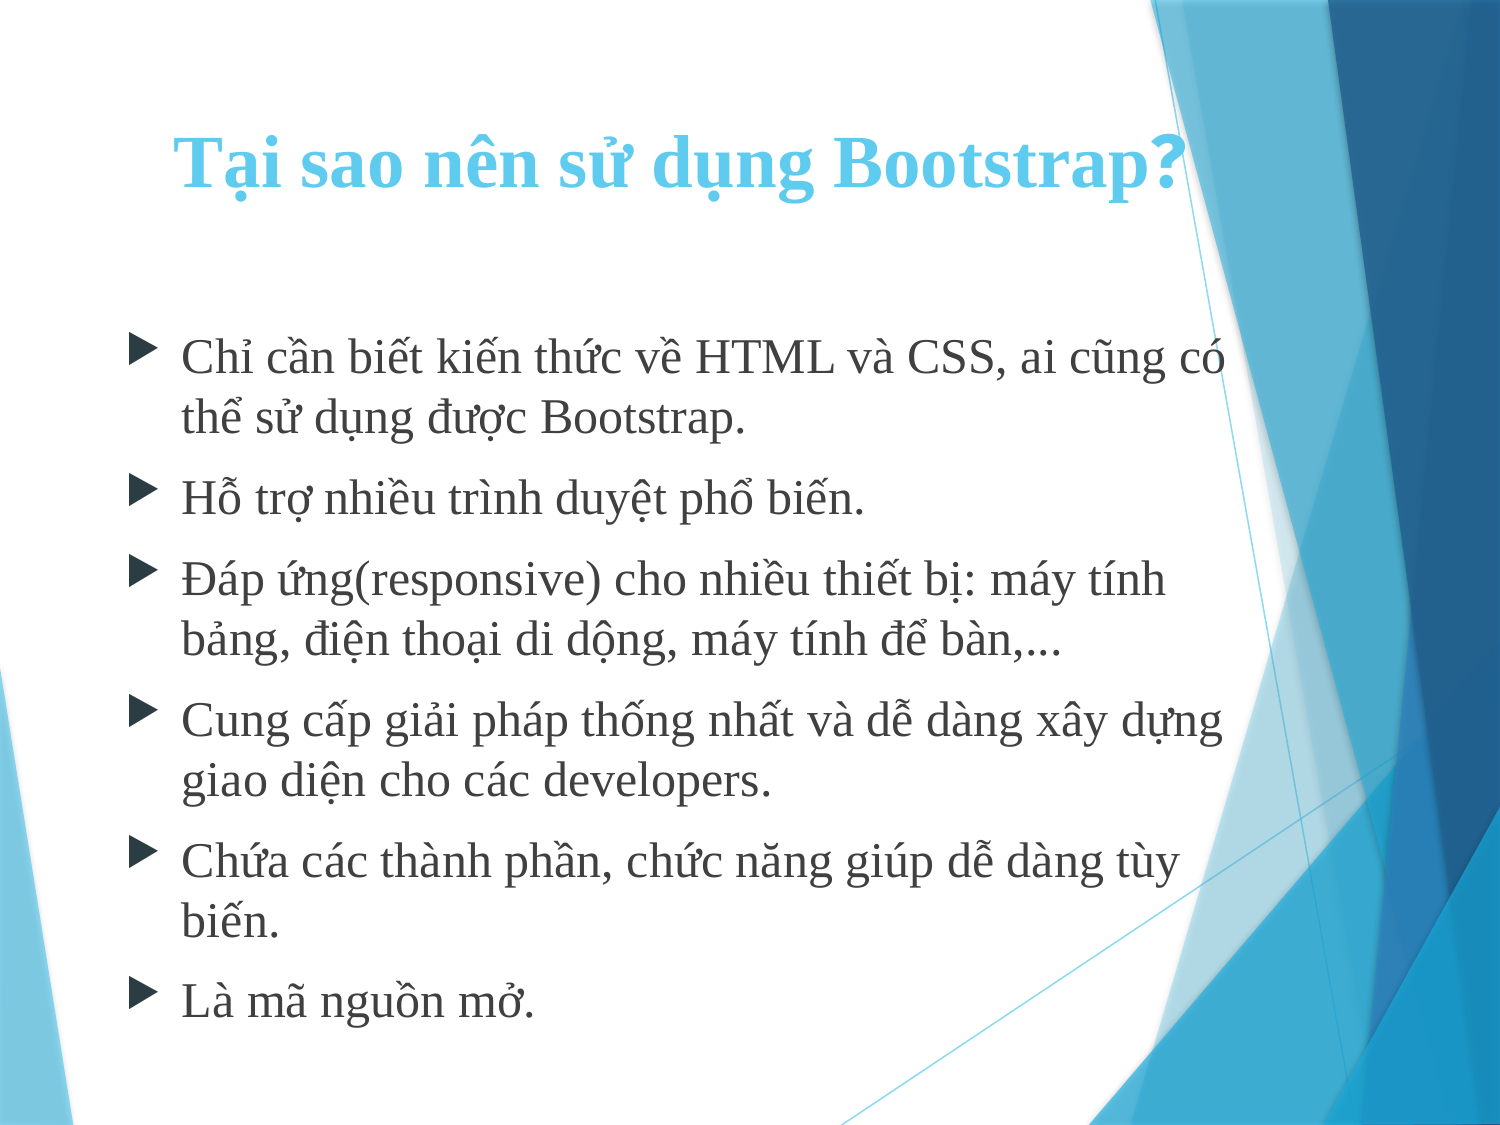

# Tại sao nên sử dụng Bootstrap?
Chỉ cần biết kiến thức về HTML và CSS, ai cũng có thể sử dụng được Bootstrap.
Hỗ trợ nhiều trình duyệt phổ biến.
Đáp ứng(responsive) cho nhiều thiết bị: máy tính bảng, điện thoại di dộng, máy tính để bàn,...
Cung cấp giải pháp thống nhất và dễ dàng xây dựng giao diện cho các developers.
Chứa các thành phần, chức năng giúp dễ dàng tùy biến.
Là mã nguồn mở.